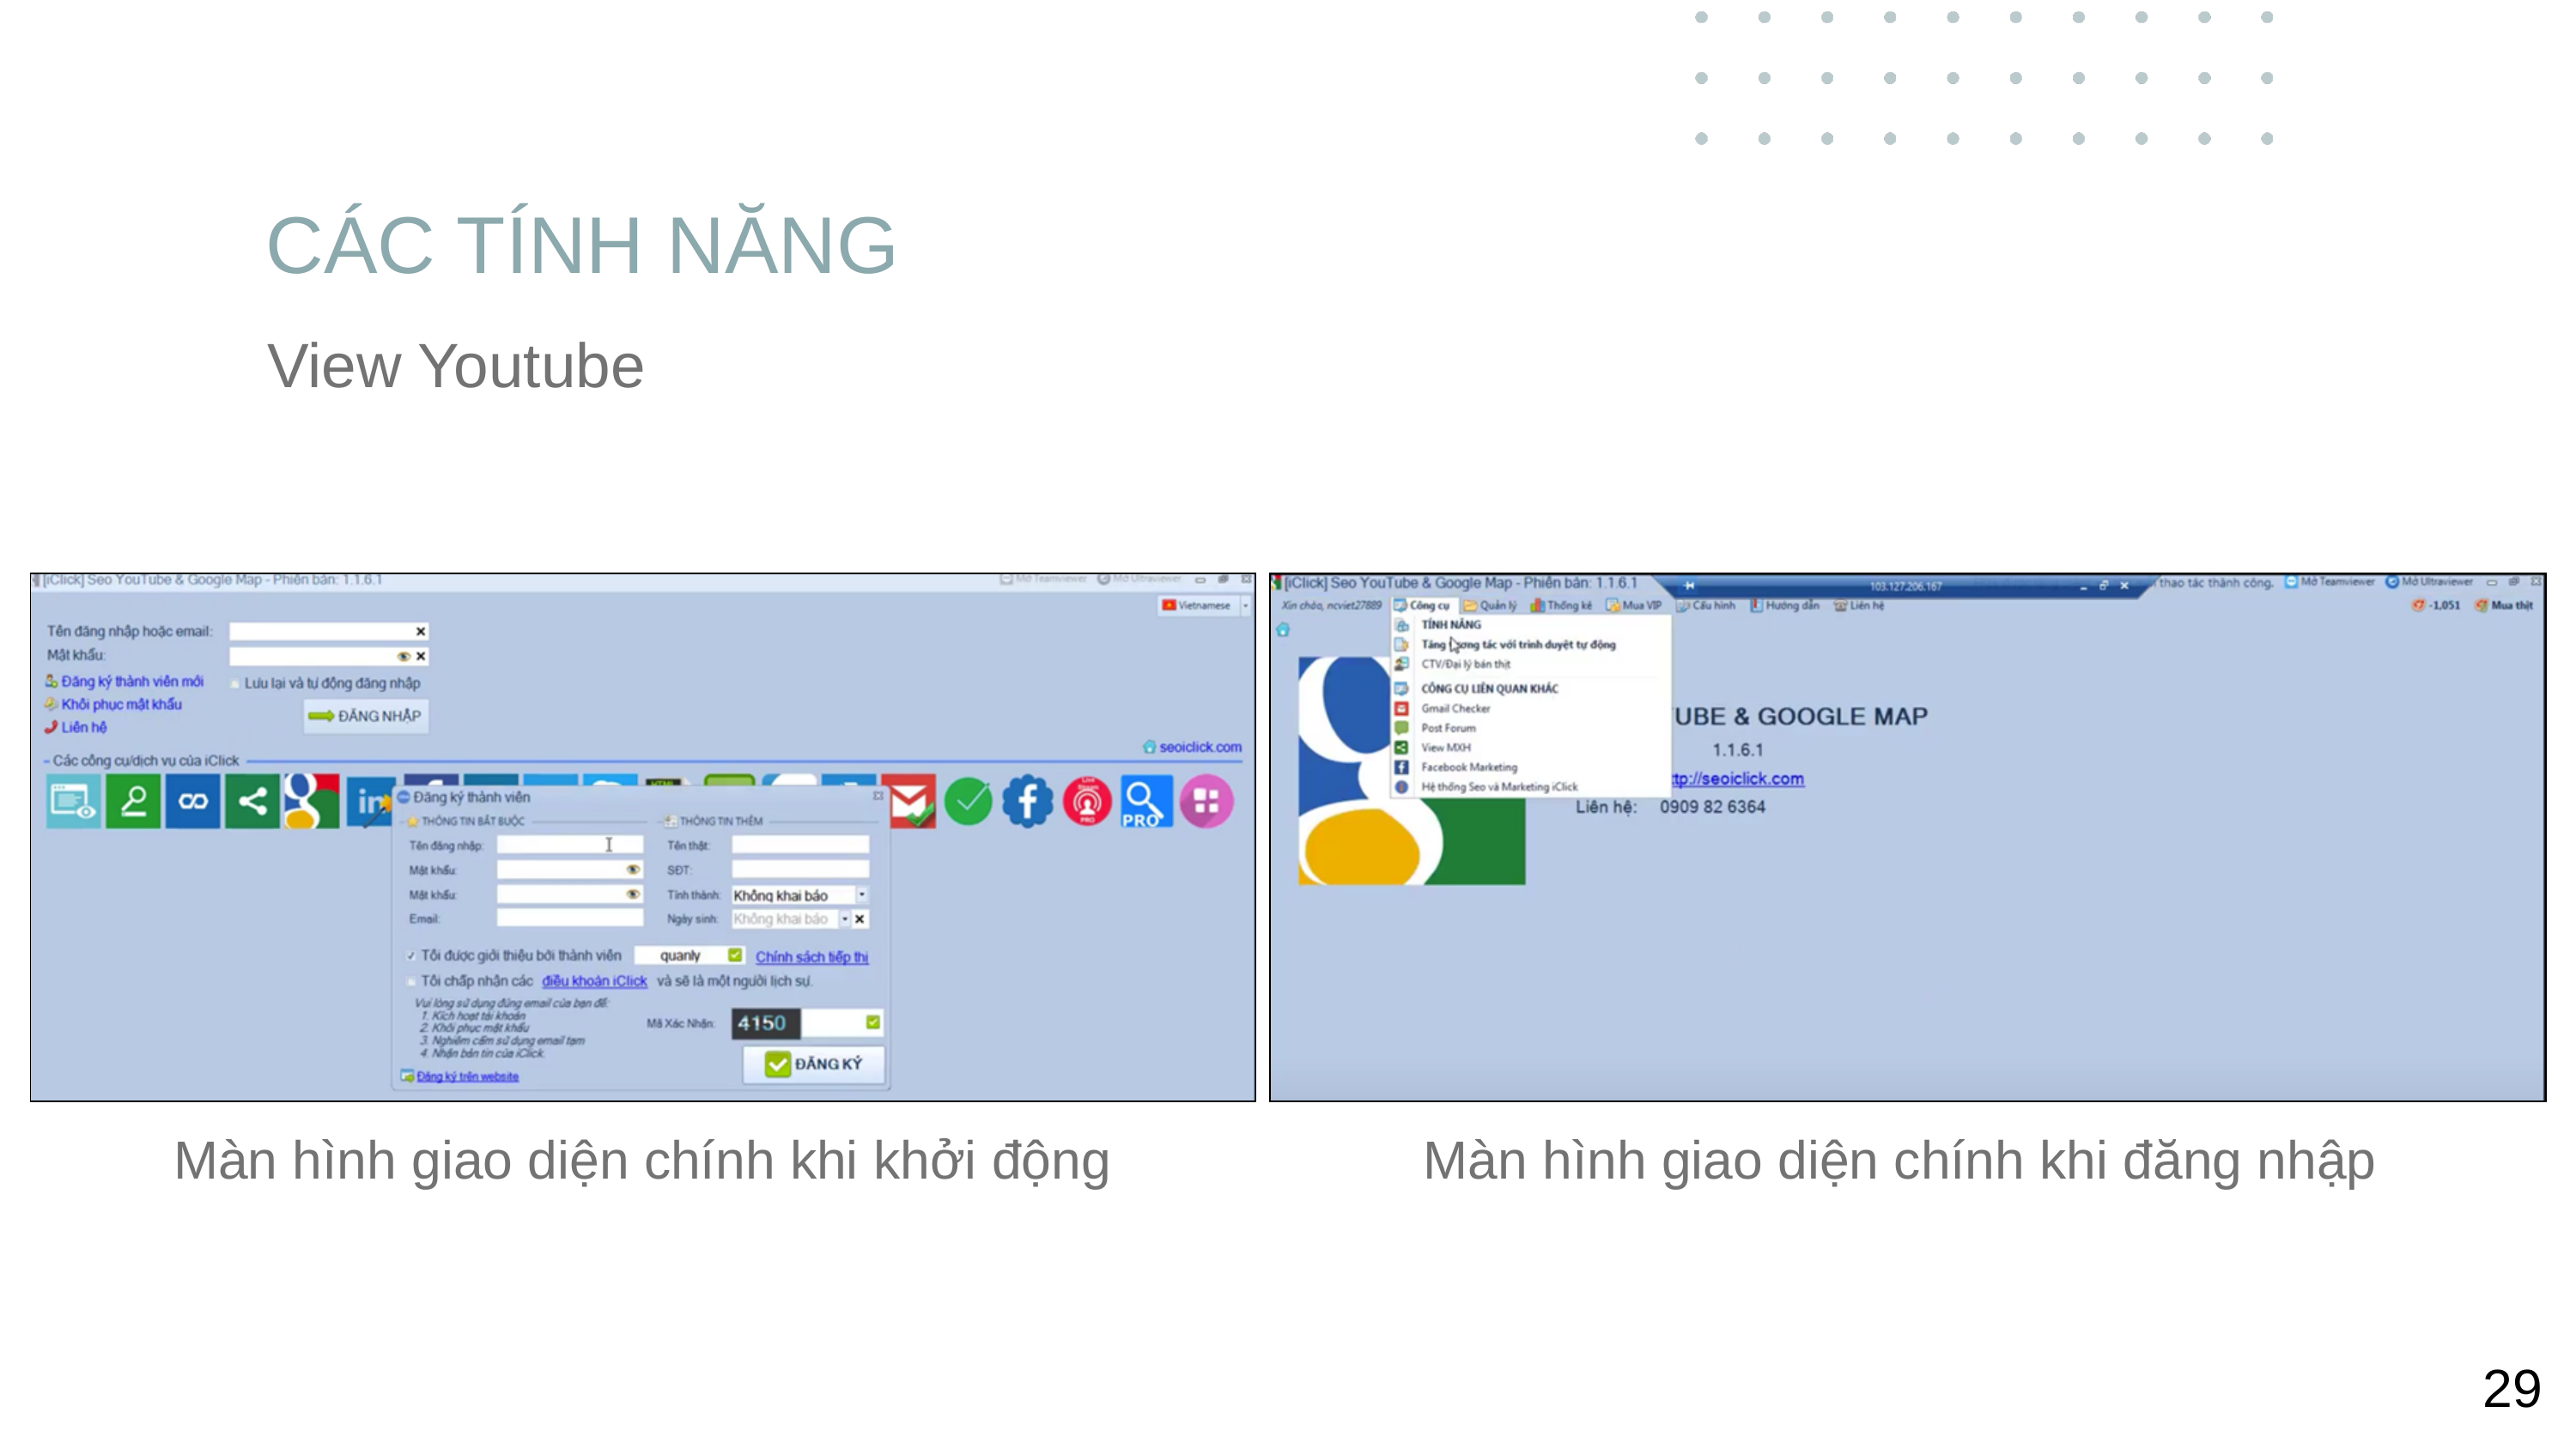

CÁC TÍNH NĂNG
View Youtube

Màn hình giao diện chính khi khởi động

Màn hình giao diện chính khi đăng nhập
29